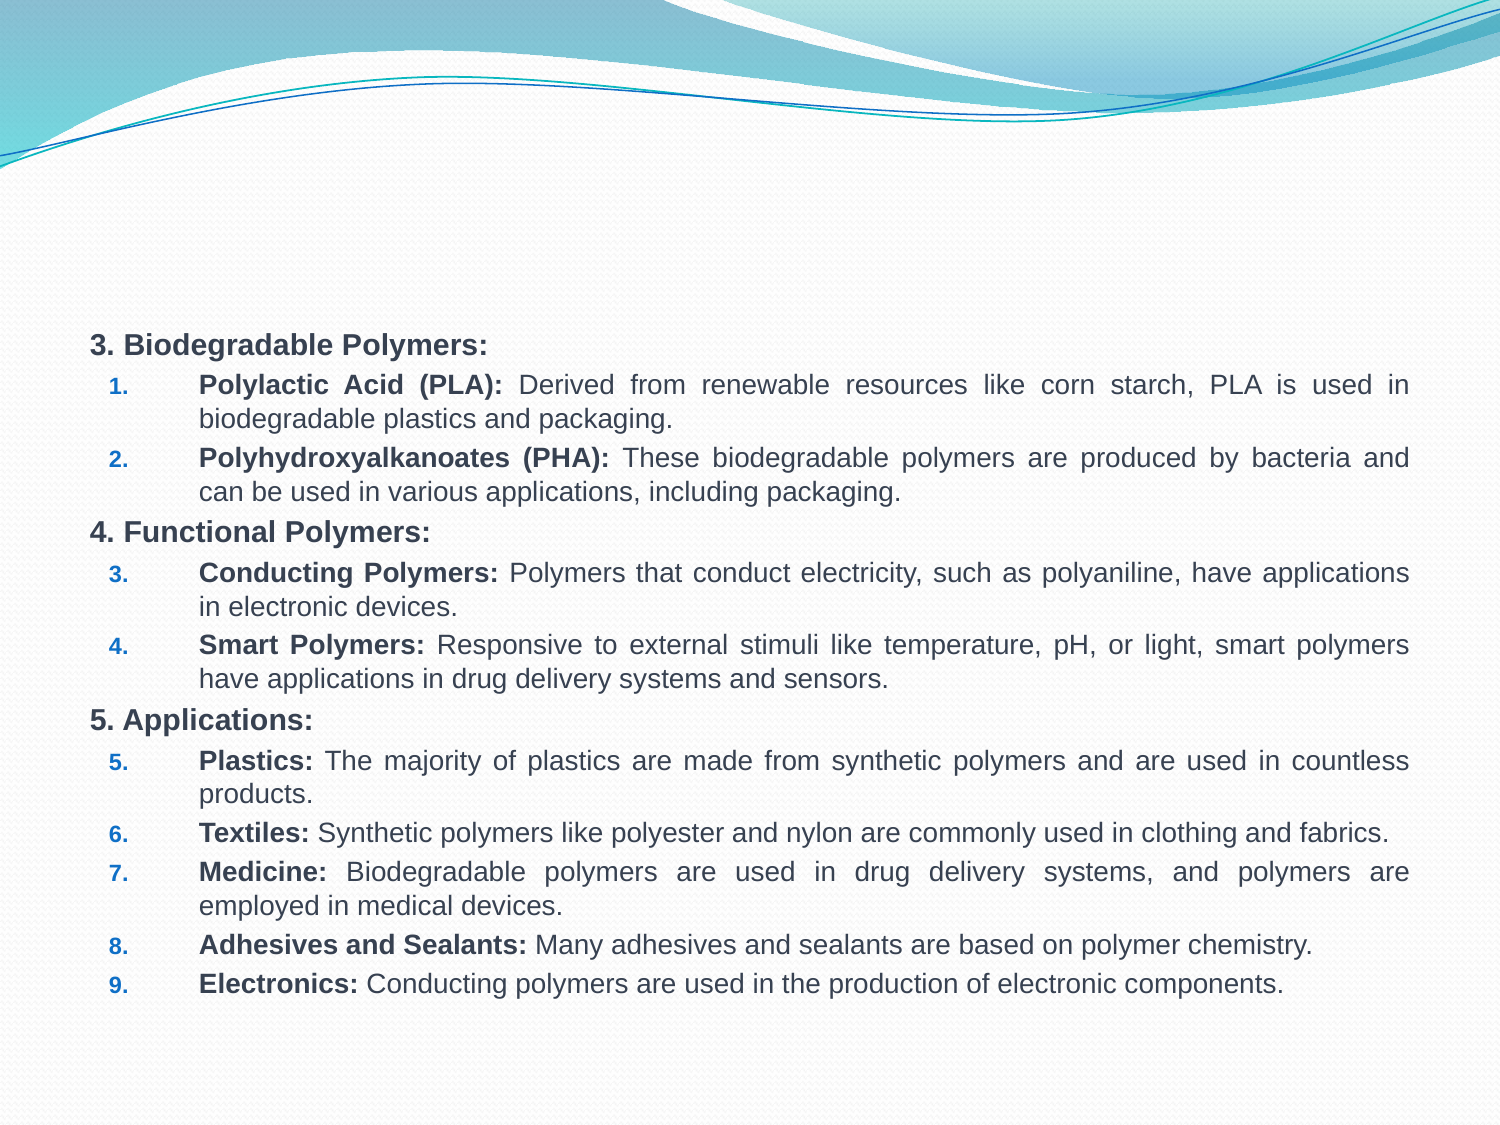

#
3. Biodegradable Polymers:
Polylactic Acid (PLA): Derived from renewable resources like corn starch, PLA is used in biodegradable plastics and packaging.
Polyhydroxyalkanoates (PHA): These biodegradable polymers are produced by bacteria and can be used in various applications, including packaging.
4. Functional Polymers:
Conducting Polymers: Polymers that conduct electricity, such as polyaniline, have applications in electronic devices.
Smart Polymers: Responsive to external stimuli like temperature, pH, or light, smart polymers have applications in drug delivery systems and sensors.
5. Applications:
Plastics: The majority of plastics are made from synthetic polymers and are used in countless products.
Textiles: Synthetic polymers like polyester and nylon are commonly used in clothing and fabrics.
Medicine: Biodegradable polymers are used in drug delivery systems, and polymers are employed in medical devices.
Adhesives and Sealants: Many adhesives and sealants are based on polymer chemistry.
Electronics: Conducting polymers are used in the production of electronic components.